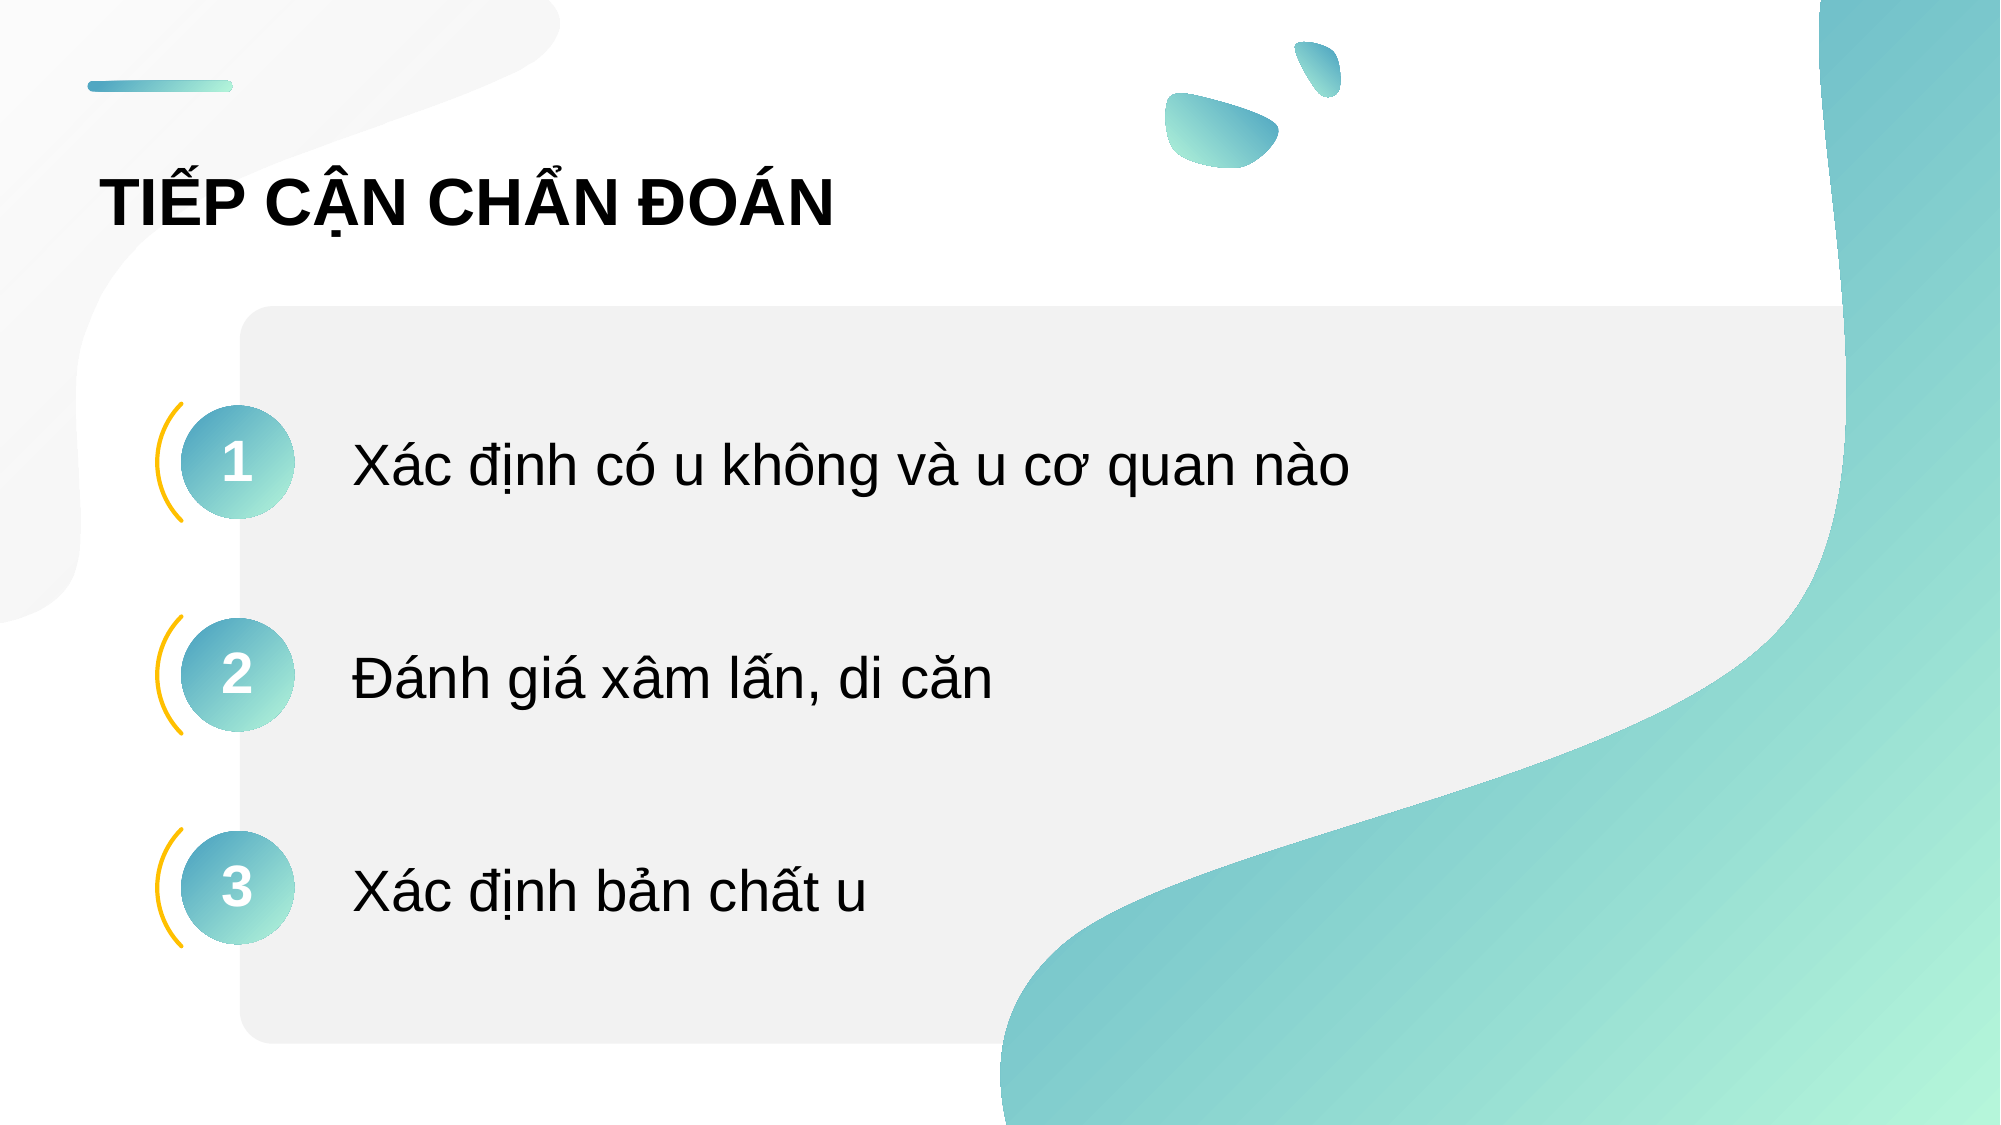

TIẾP CẬN CHẨN ĐOÁN

1
Xác định có u không và u cơ quan nào

2
Đánh giá xâm lấn, di căn

3
Xác định bản chất u